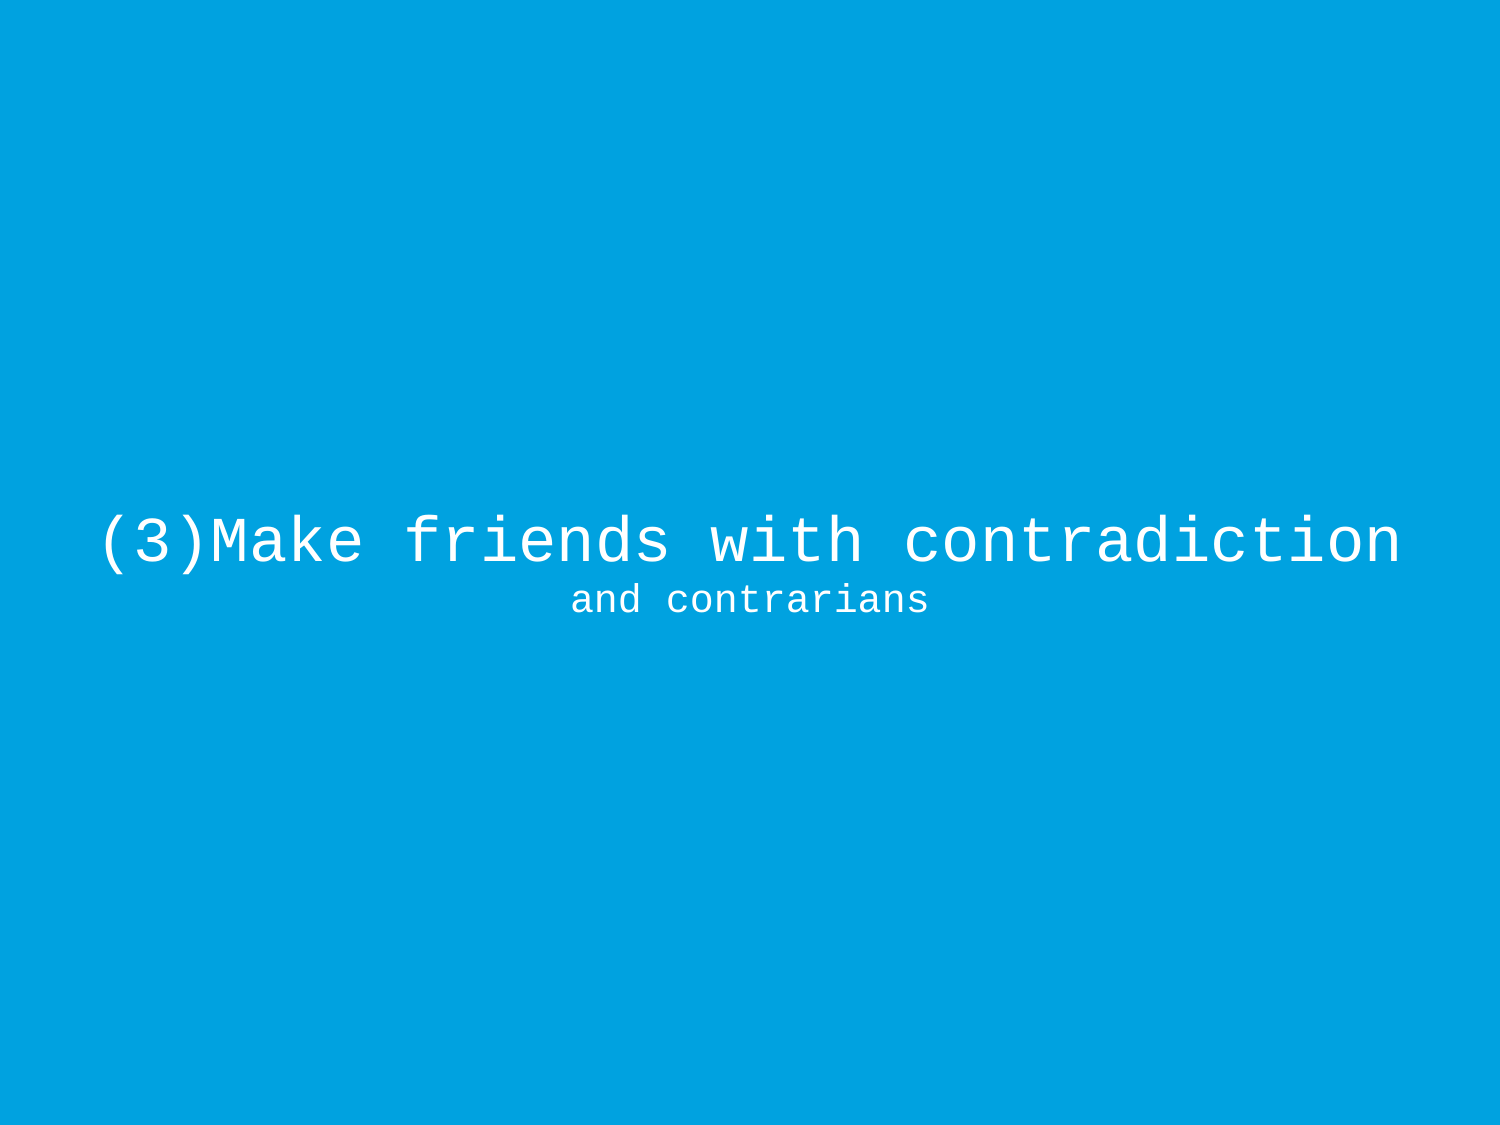

# (3)Make friends with contradiction and contrarians